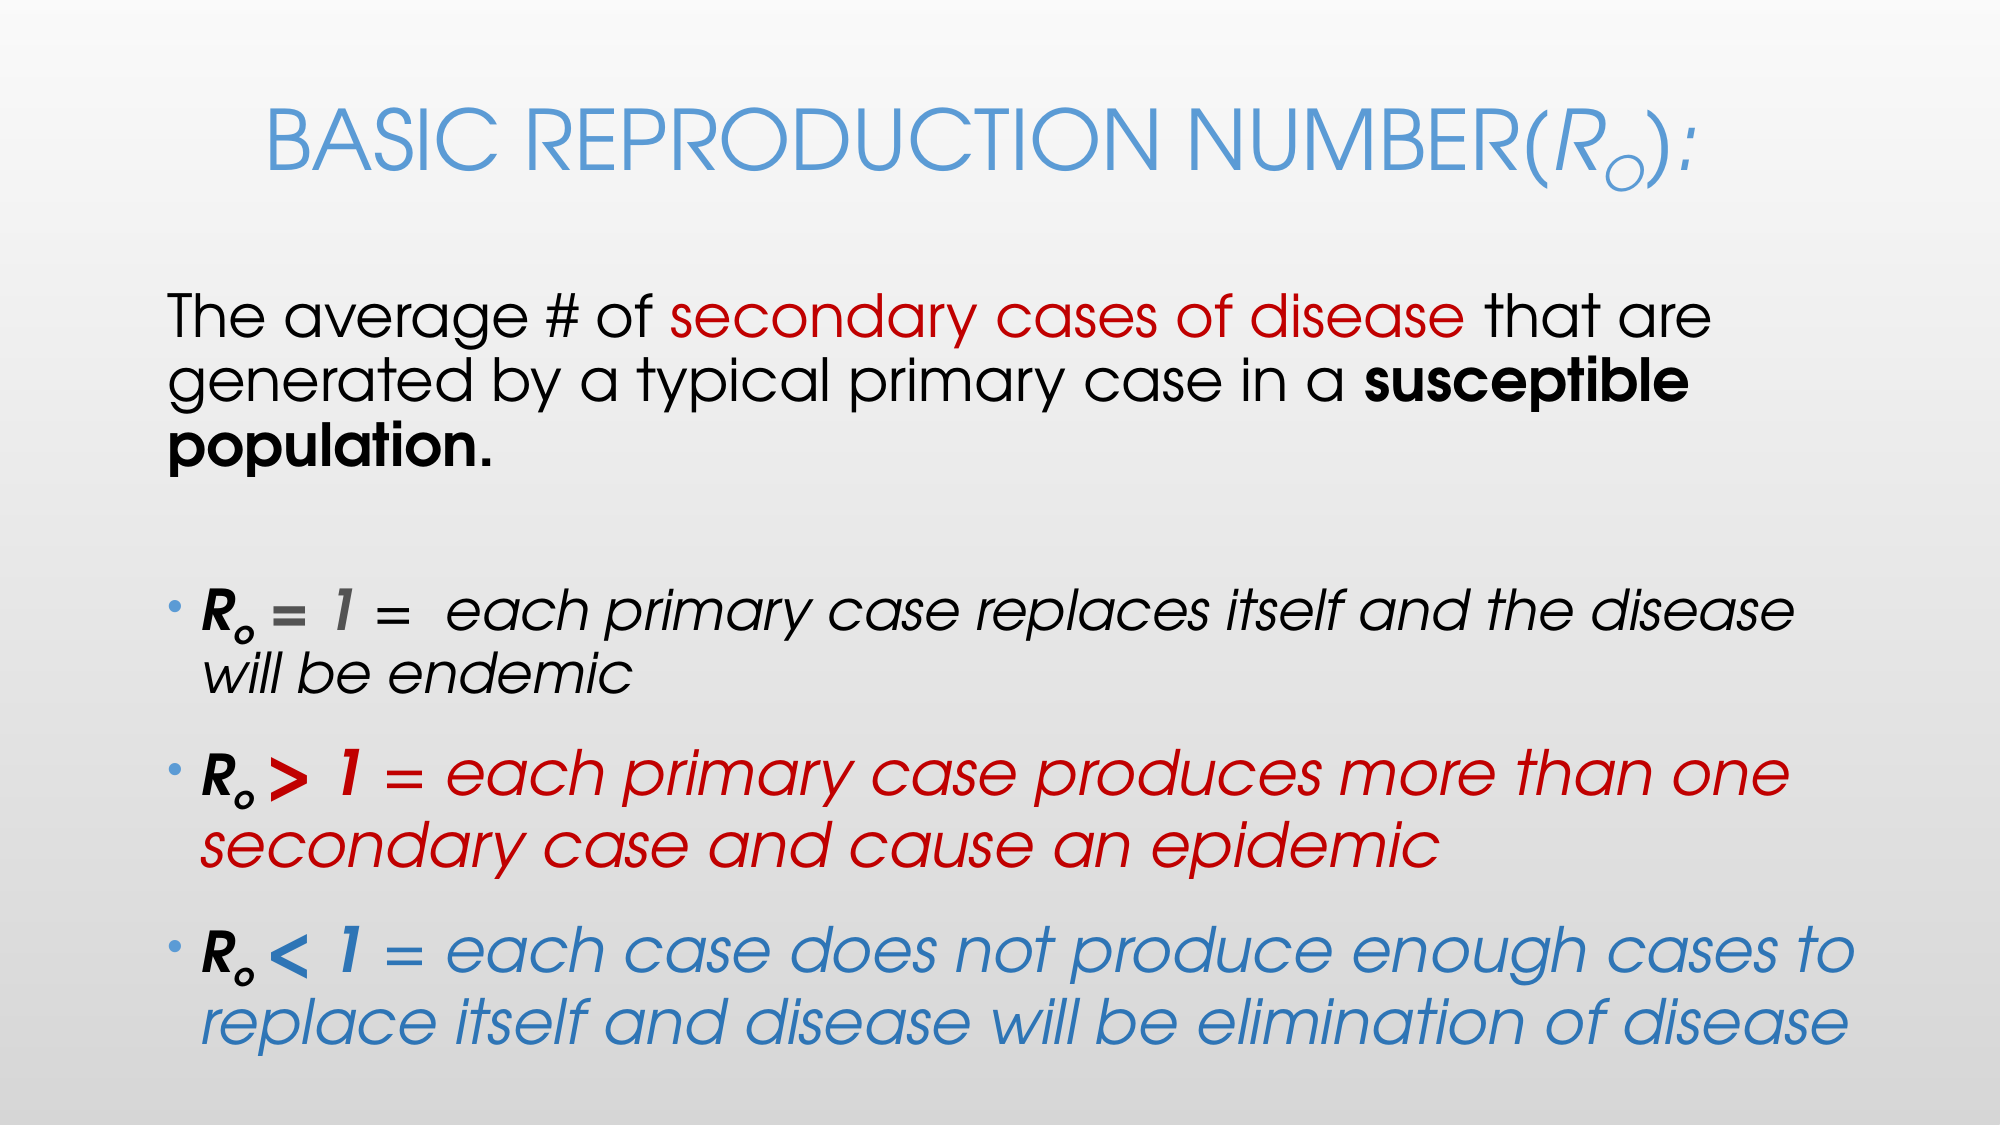

# Basic Reproduction NUMBER(Ro):
The average # of secondary cases of disease that are generated by a typical primary case in a susceptible population.

Ro = 1 =  each primary case replaces itself and the disease will be endemic
Ro > 1 = each primary case produces more than one secondary case and cause an epidemic
Ro < 1 = each case does not produce enough cases to replace itself and disease will be elimination of disease